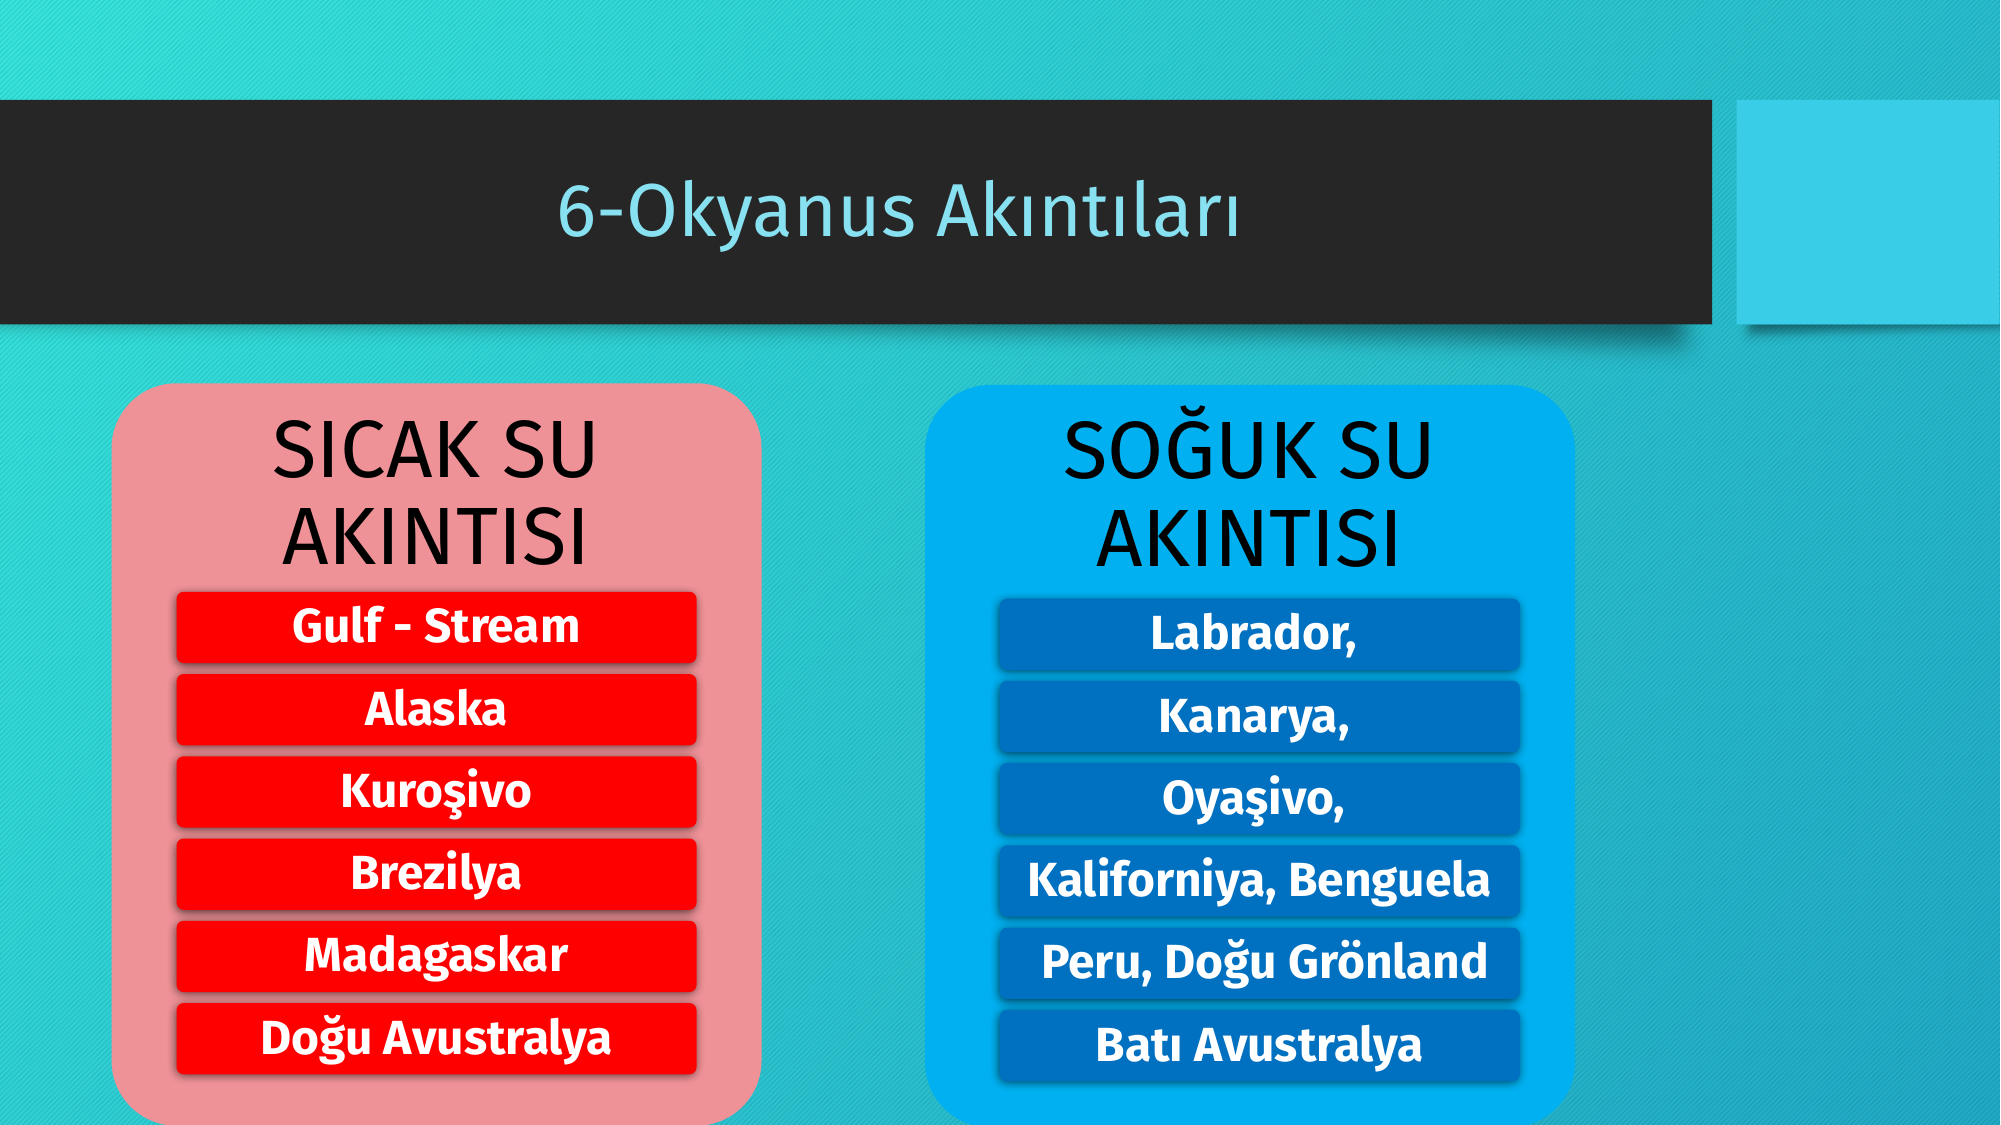

# 6-Okyanus Akıntıları
SICAK SU AKINTISI

SOĞUK SU AKINTISI

Gulf - Stream
Alaska
Kuroşivo
Brezilya
Madagaskar
Doğu Avustralya
Labrador,
Kanarya,
Oyaşivo,
Kaliforniya, Benguela
 Peru, Doğu Grönland
Batı Avustralya